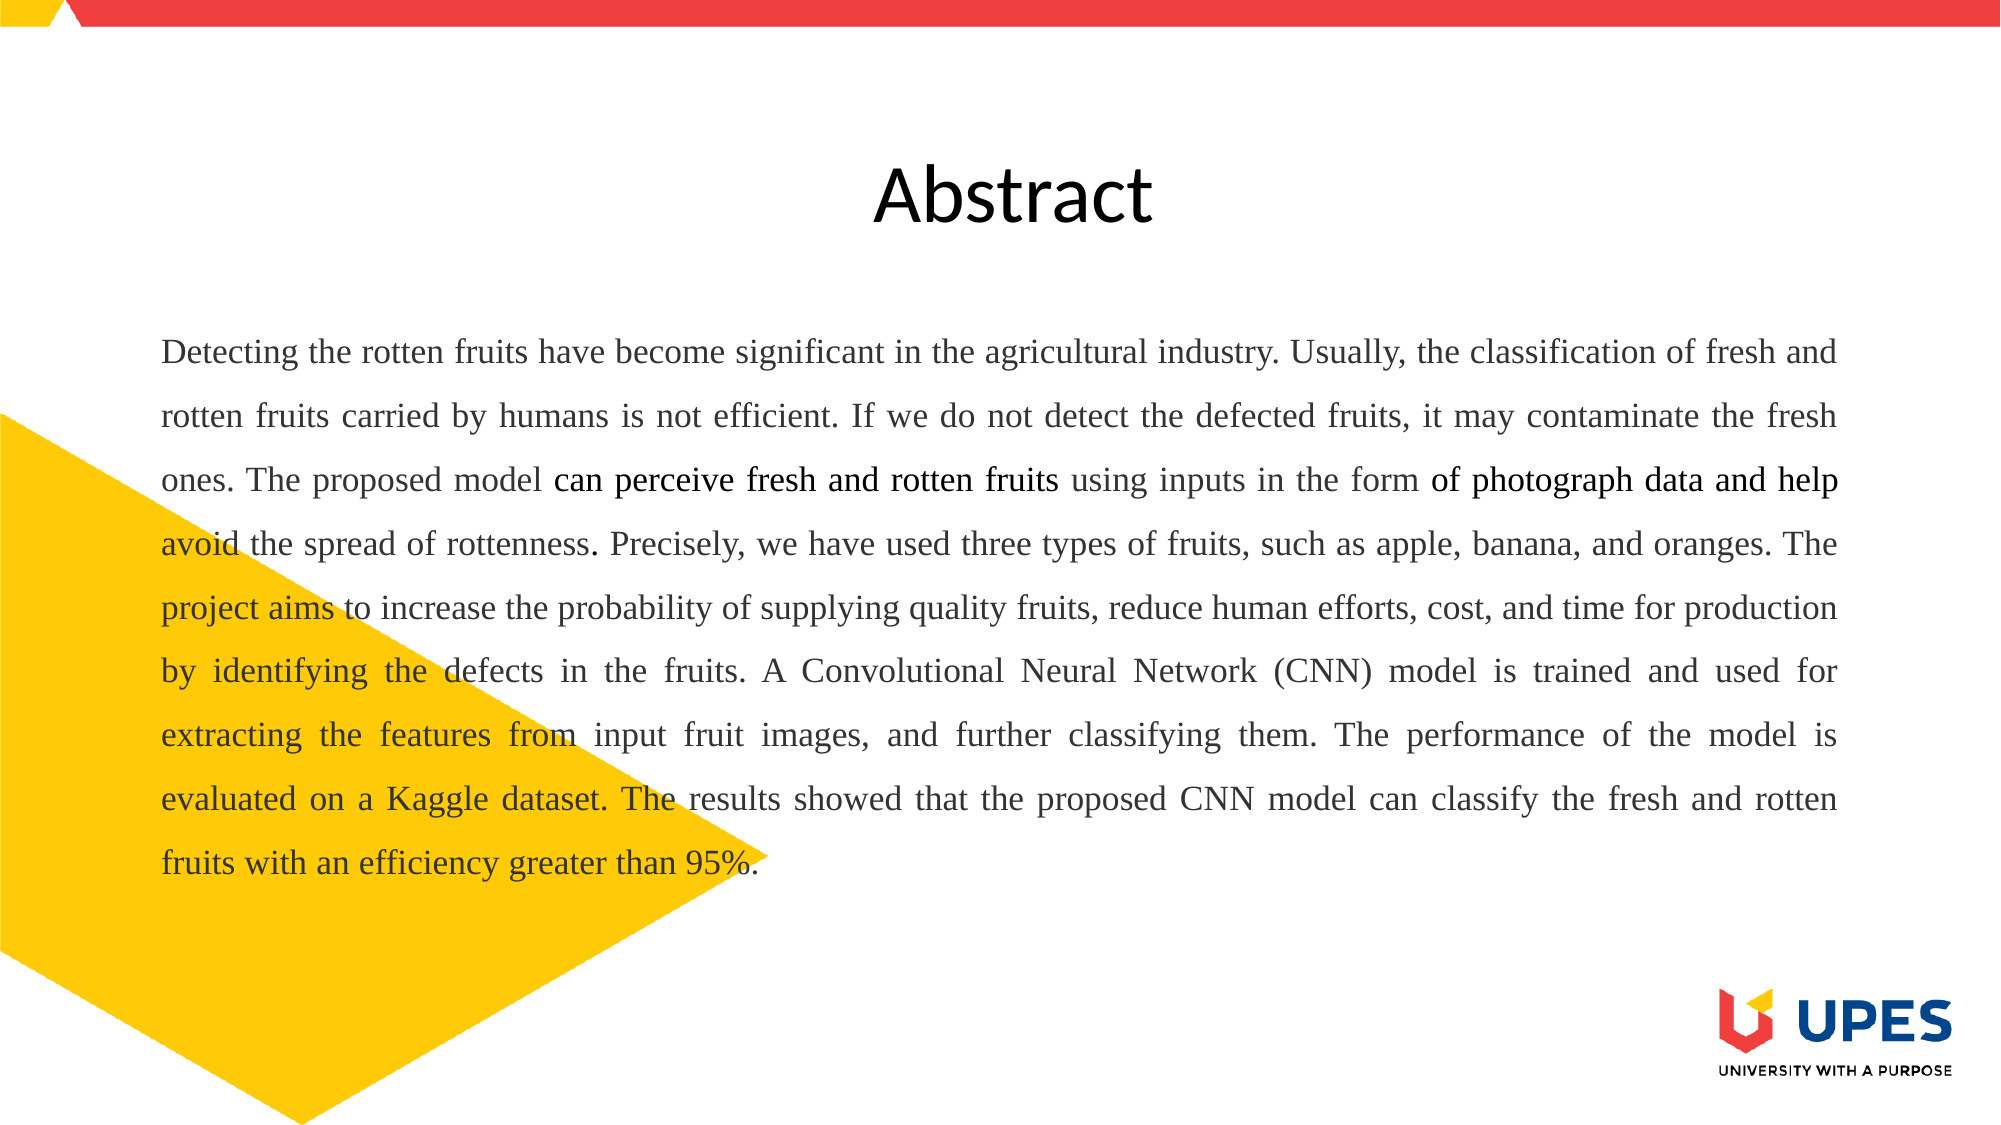

Abstract
Detecting the rotten fruits have become significant in the agricultural industry. Usually, the classification of fresh and rotten fruits carried by humans is not efficient. If we do not detect the defected fruits, it may contaminate the fresh ones. The proposed model can perceive fresh and rotten fruits using inputs in the form of photograph data and help avoid the spread of rottenness. Precisely, we have used three types of fruits, such as apple, banana, and oranges. The project aims to increase the probability of supplying quality fruits, reduce human efforts, cost, and time for production by identifying the defects in the fruits. A Convolutional Neural Network (CNN) model is trained and used for extracting the features from input fruit images, and further classifying them. The performance of the model is evaluated on a Kaggle dataset. The results showed that the proposed CNN model can classify the fresh and rotten fruits with an efficiency greater than 95%.